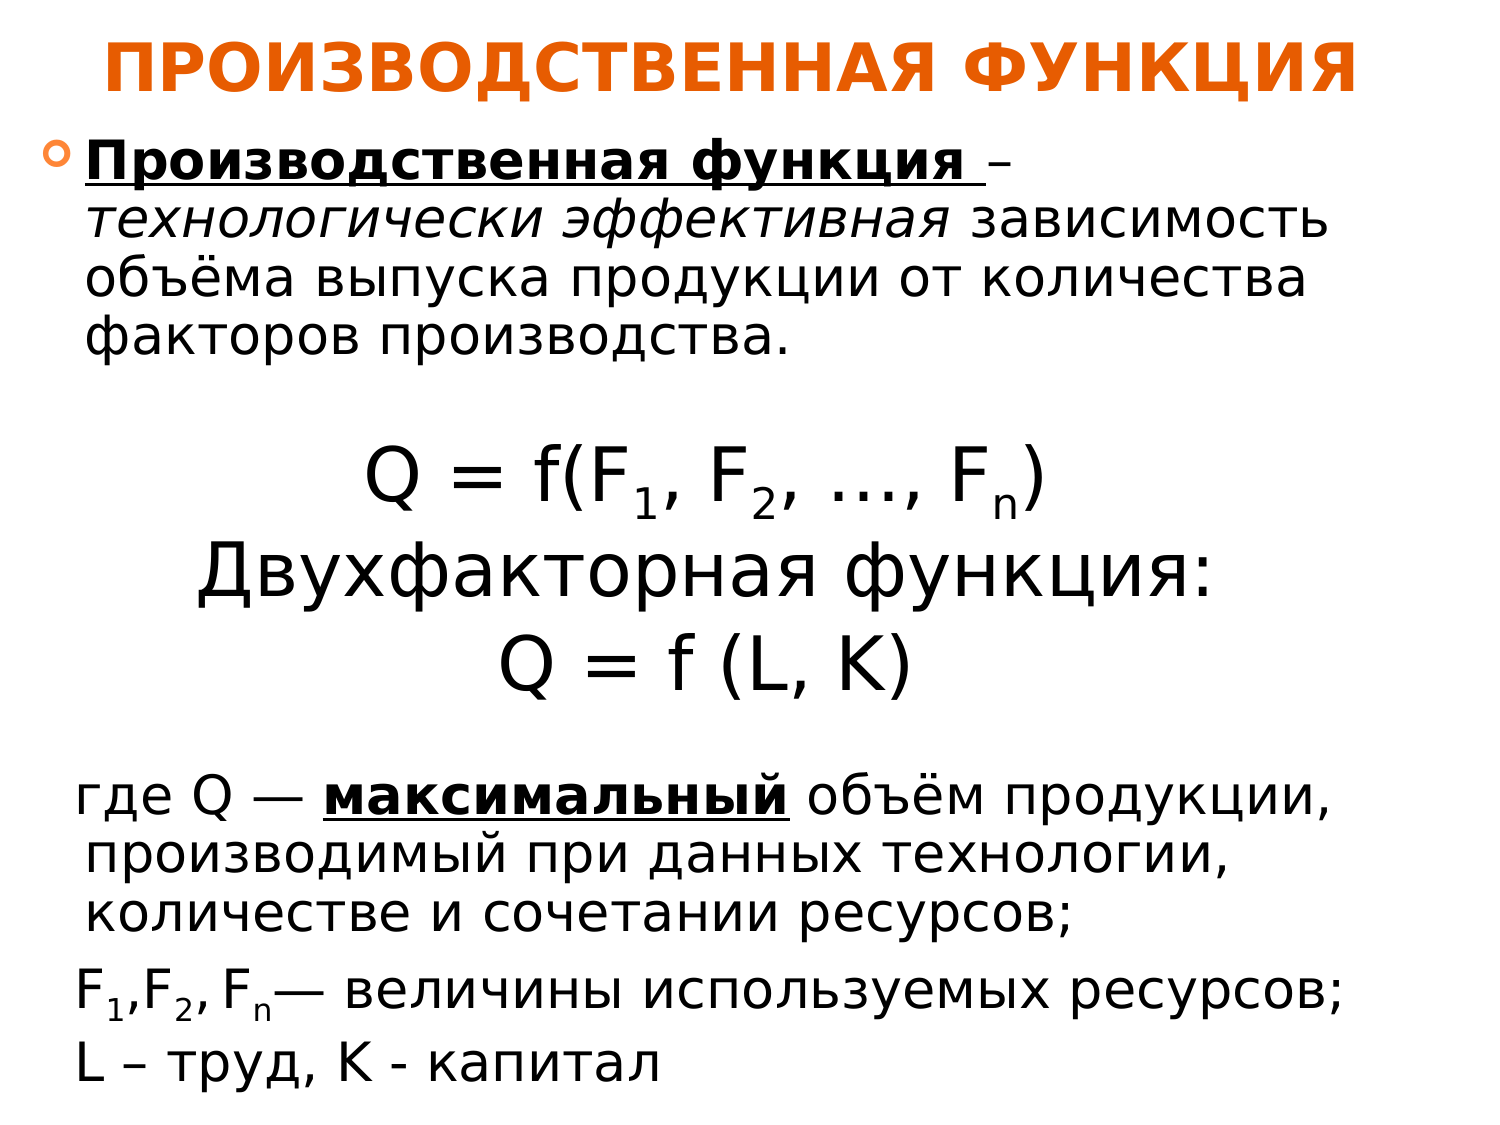

# ПРОИЗВОДСТВЕННАЯ ФУНКЦИЯ
Производственная функция – технологически эффективная зависимость объёма выпуска продукции от количества факторов производства.

Q = f(F1, F2, …, Fn)
Двухфакторная функция:
Q = f (L, K)

  где Q — максимальный объём продукции, производимый при данных технологии, количестве и сочетании ресурсов;
  F1,F2, Fn— величины используемых ресурсов;
  L – труд, K - капитал